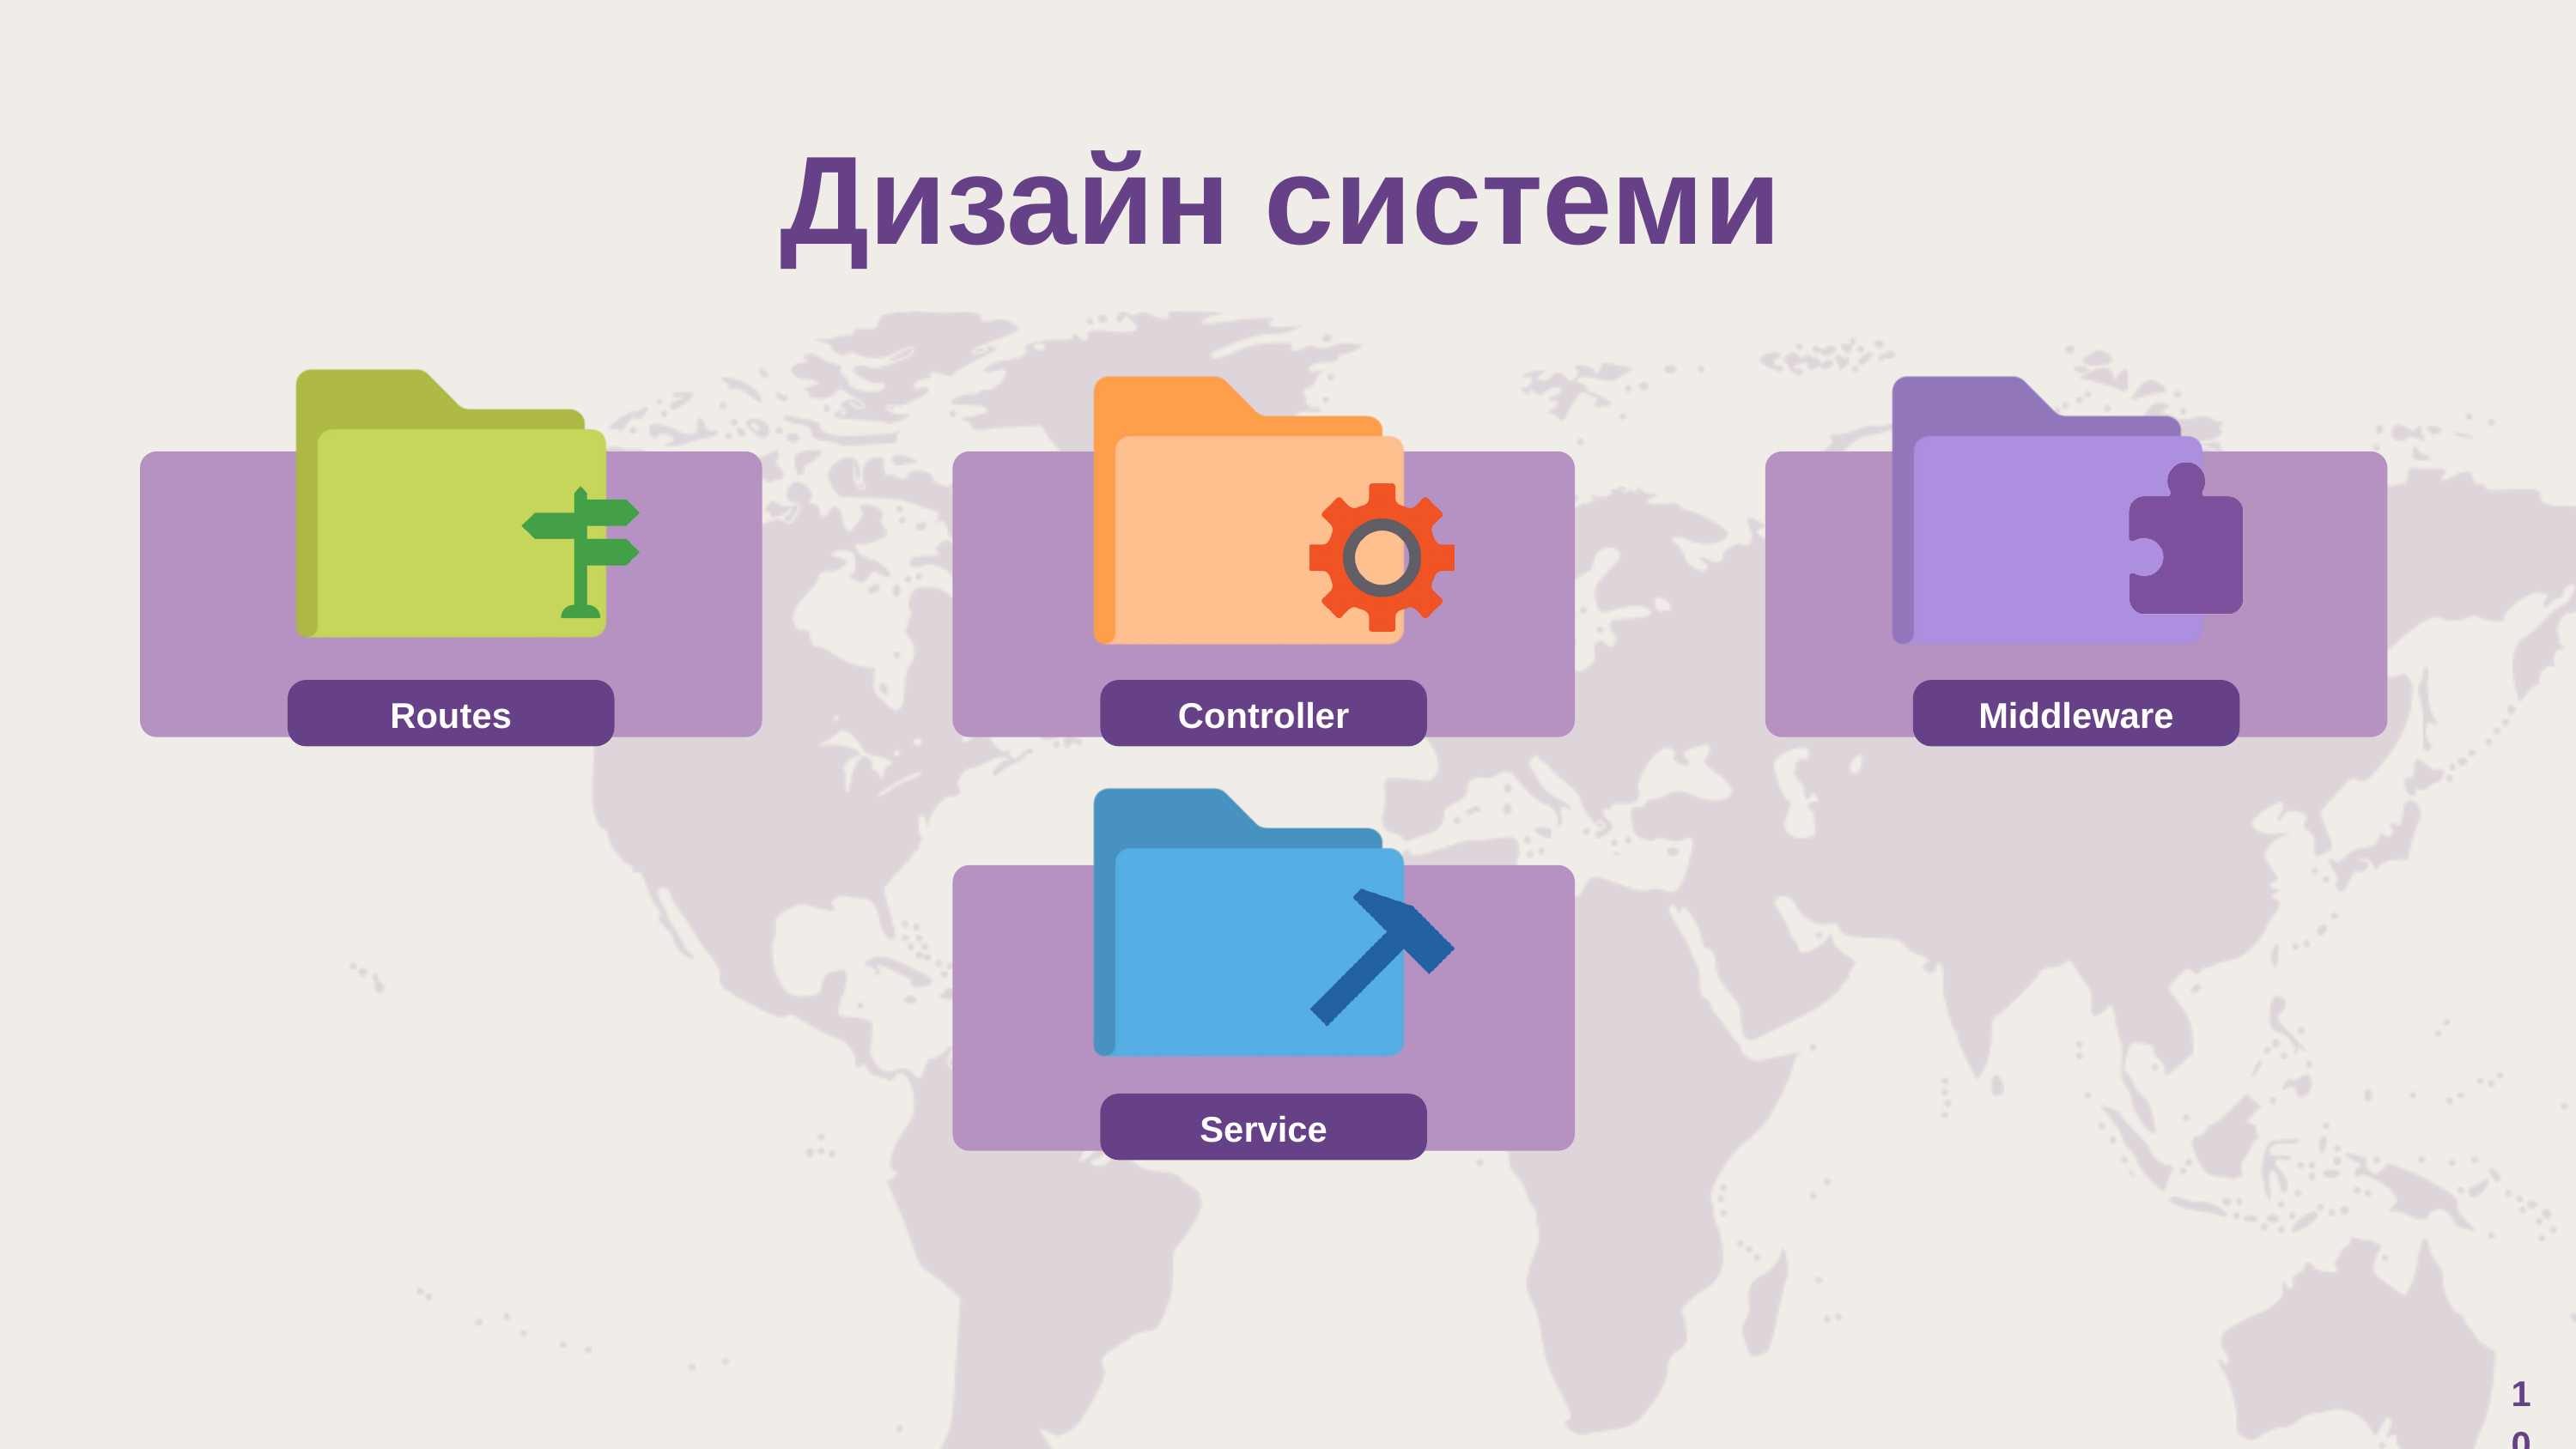

Дизайн системи

Routes
Controller
Middleware

Service
10